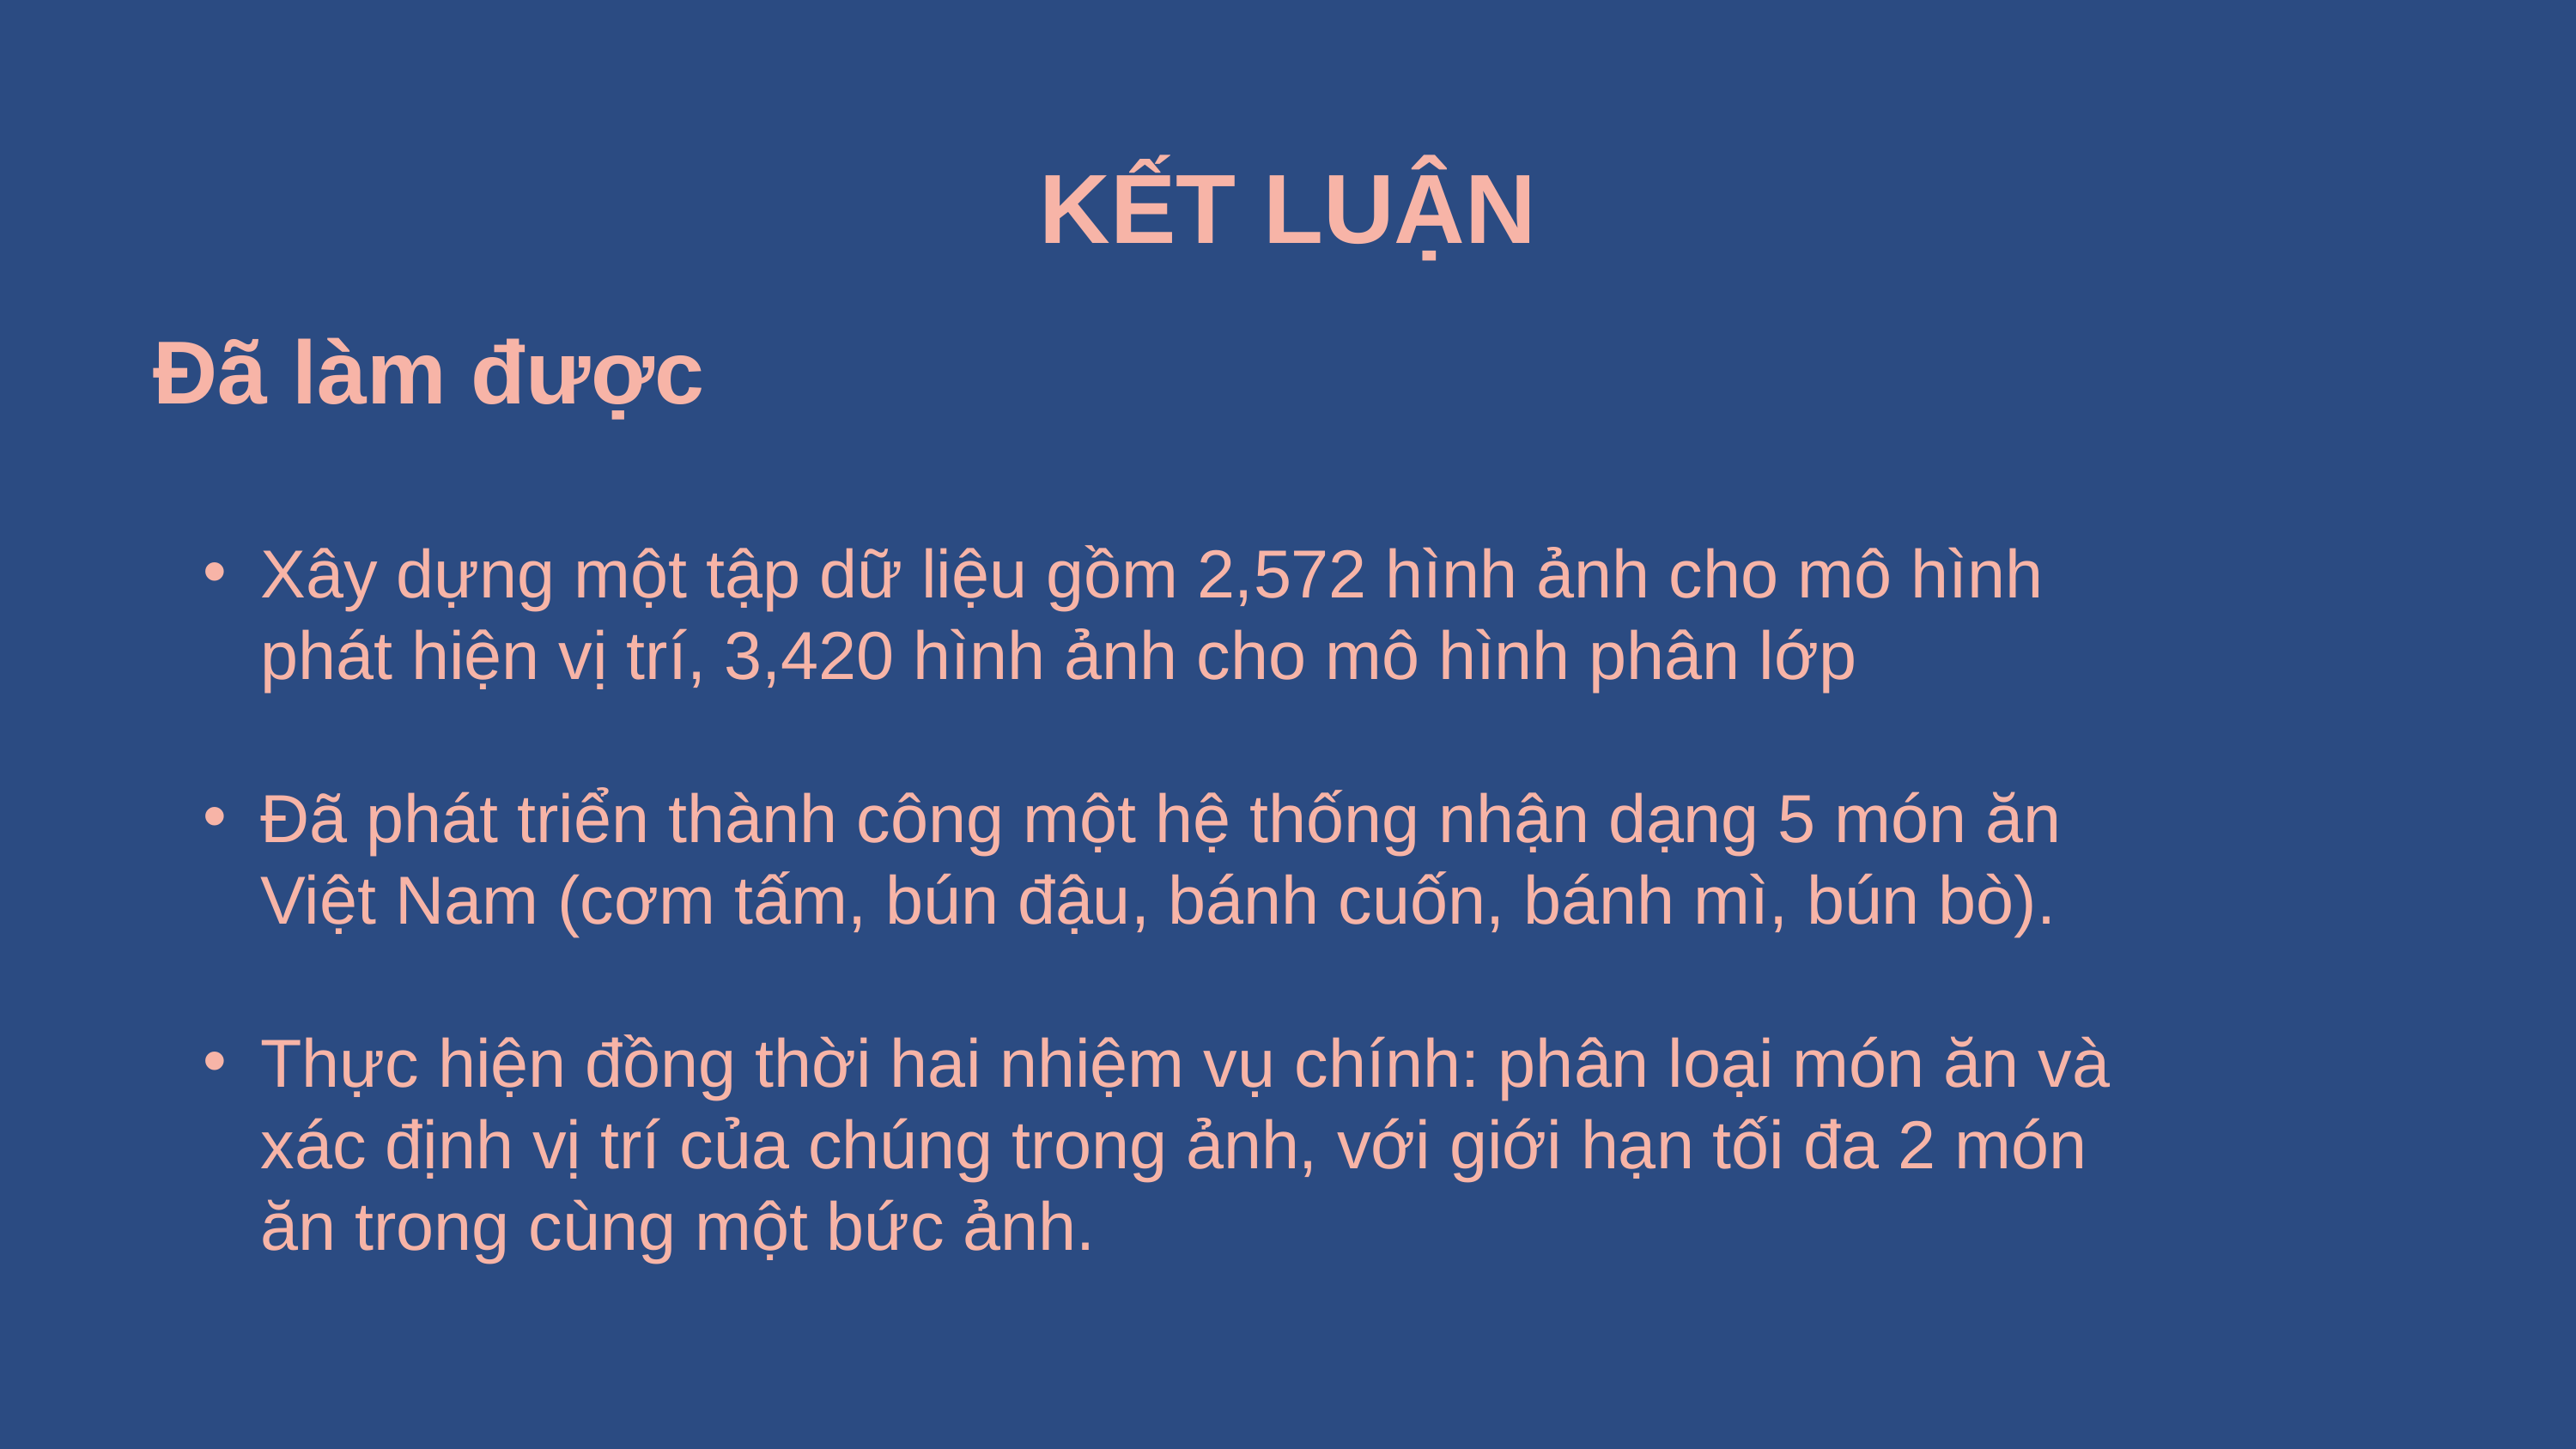

KẾT LUẬN
Đã làm được
Xây dựng một tập dữ liệu gồm 2,572 hình ảnh cho mô hình phát hiện vị trí, 3,420 hình ảnh cho mô hình phân lớp

Đã phát triển thành công một hệ thống nhận dạng 5 món ăn Việt Nam (cơm tấm, bún đậu, bánh cuốn, bánh mì, bún bò).

Thực hiện đồng thời hai nhiệm vụ chính: phân loại món ăn và xác định vị trí của chúng trong ảnh, với giới hạn tối đa 2 món ăn trong cùng một bức ảnh.